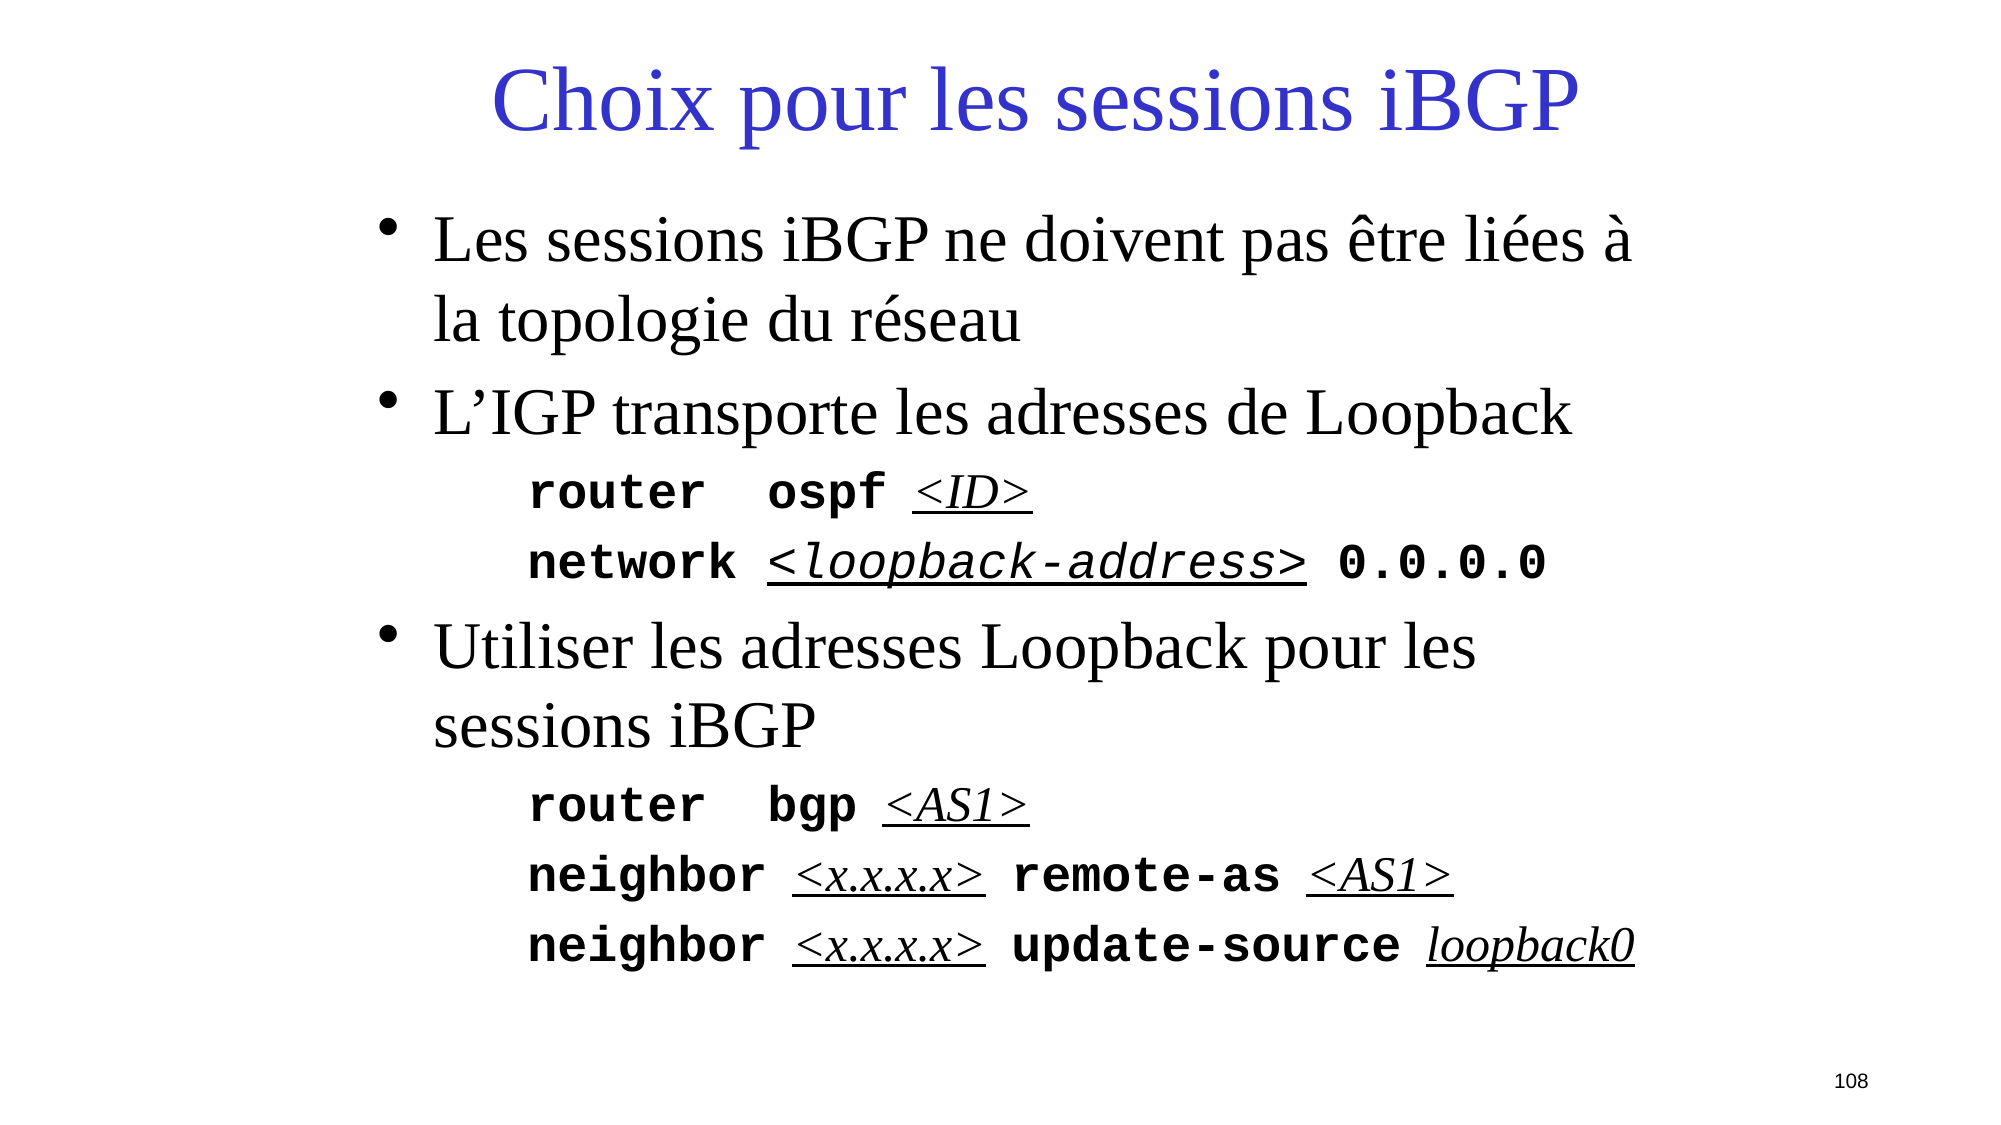

Choix pour les sessions iBGP
Les sessions iBGP ne doivent pas être liées à la topologie du réseau
L’IGP transporte les adresses de Loopback
router  ospf  <ID>
network <loopback-address> 0.0.0.0
Utiliser les adresses Loopback pour les sessions iBGP
router  bgp  <AS1>
neighbor  <x.x.x.x>  remote-as  <AS1>
neighbor  <x.x.x.x>  update-source  loopback0